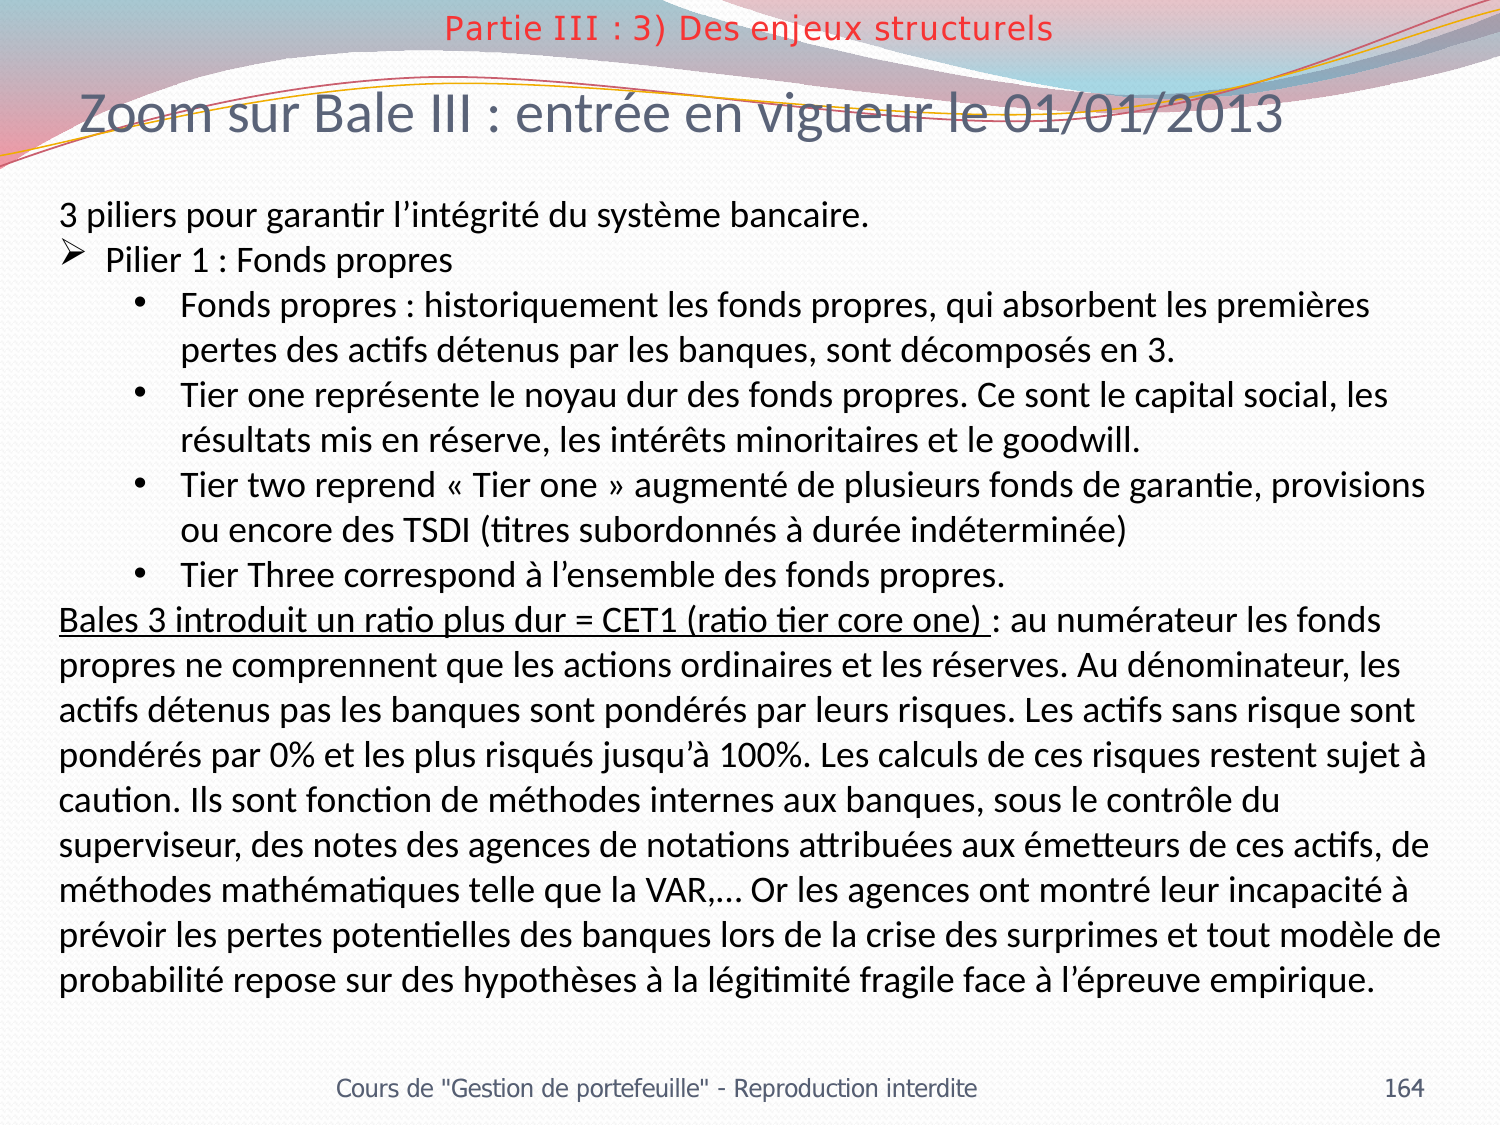

Partie III : 3) Des enjeux structurels
Zoom sur Bale III : entrée en vigueur le 01/01/2013

3 piliers pour garantir l’intégrité du système bancaire.
Pilier 1 : Fonds propres
Fonds propres : historiquement les fonds propres, qui absorbent les premières pertes des actifs détenus par les banques, sont décomposés en 3.
Tier one représente le noyau dur des fonds propres. Ce sont le capital social, les résultats mis en réserve, les intérêts minoritaires et le goodwill.
Tier two reprend « Tier one » augmenté de plusieurs fonds de garantie, provisions ou encore des TSDI (titres subordonnés à durée indéterminée)
Tier Three correspond à l’ensemble des fonds propres.
Bales 3 introduit un ratio plus dur = CET1 (ratio tier core one) : au numérateur les fonds propres ne comprennent que les actions ordinaires et les réserves. Au dénominateur, les actifs détenus pas les banques sont pondérés par leurs risques. Les actifs sans risque sont pondérés par 0% et les plus risqués jusqu’à 100%. Les calculs de ces risques restent sujet à caution. Ils sont fonction de méthodes internes aux banques, sous le contrôle du superviseur, des notes des agences de notations attribuées aux émetteurs de ces actifs, de méthodes mathématiques telle que la VAR,… Or les agences ont montré leur incapacité à prévoir les pertes potentielles des banques lors de la crise des surprimes et tout modèle de probabilité repose sur des hypothèses à la légitimité fragile face à l’épreuve empirique.
164
Cours de "Gestion de portefeuille" - Reproduction interdite